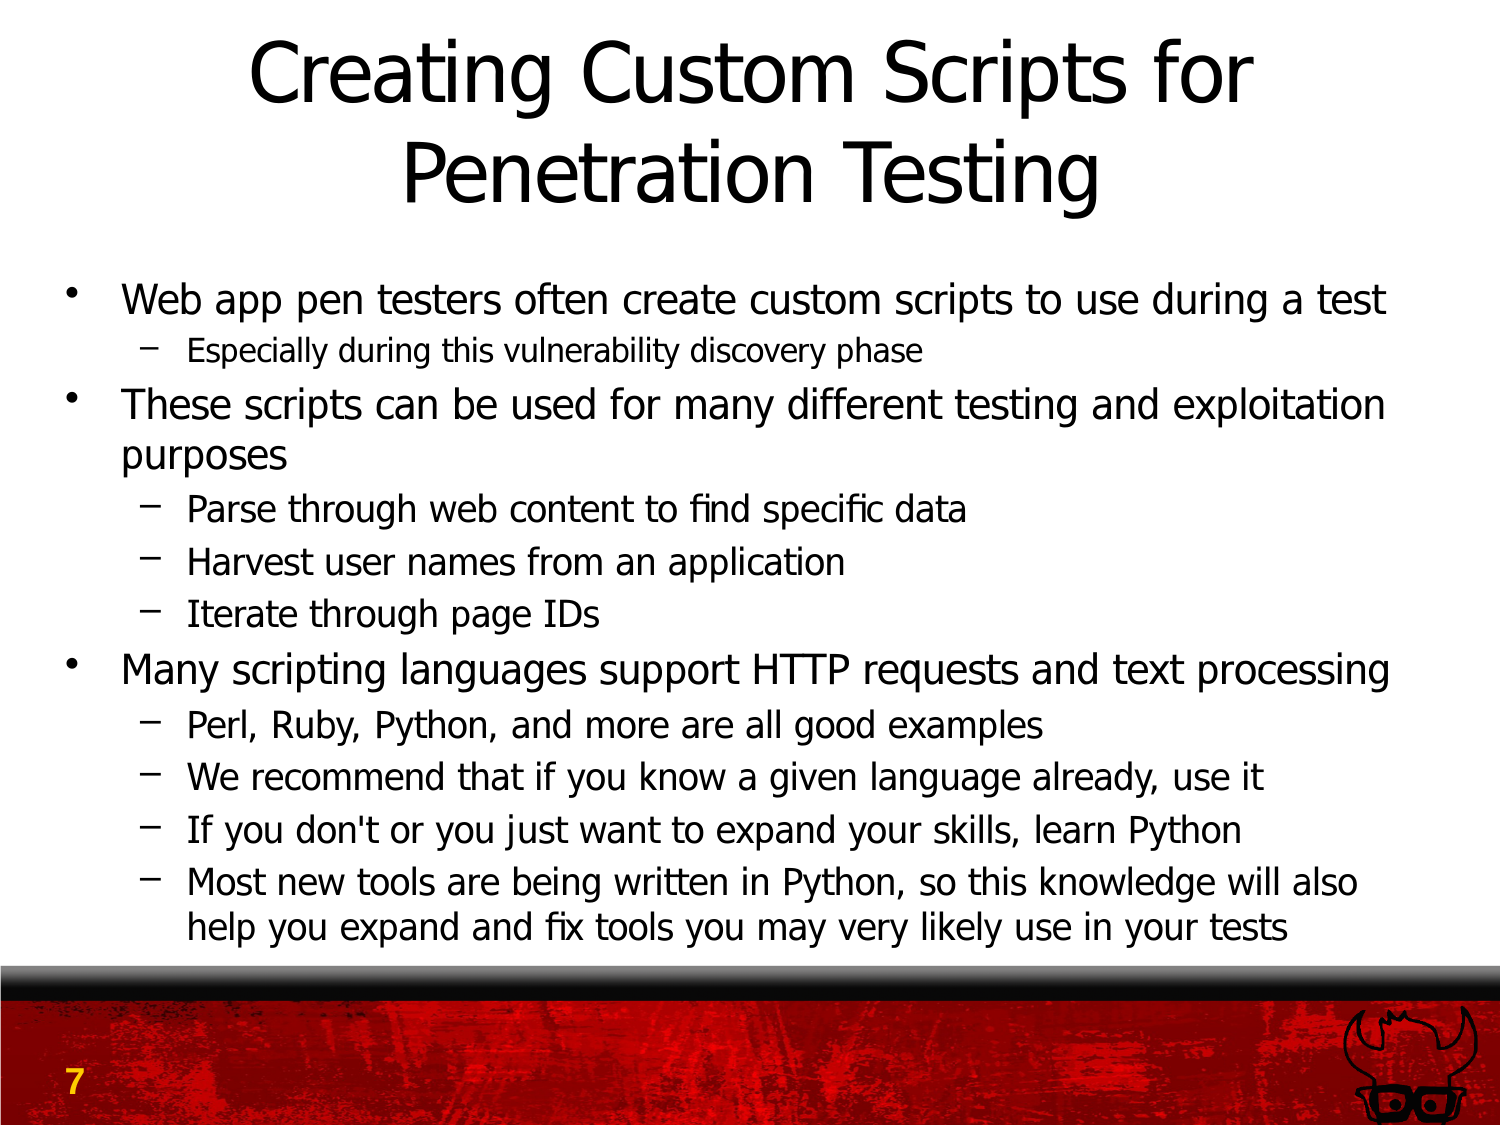

# Creating Custom Scripts for Penetration Testing
Web app pen testers often create custom scripts to use during a test
Especially during this vulnerability discovery phase
These scripts can be used for many different testing and exploitation purposes
Parse through web content to find specific data
Harvest user names from an application
Iterate through page IDs
Many scripting languages support HTTP requests and text processing
Perl, Ruby, Python, and more are all good examples
We recommend that if you know a given language already, use it
If you don't or you just want to expand your skills, learn Python
Most new tools are being written in Python, so this knowledge will also help you expand and fix tools you may very likely use in your tests